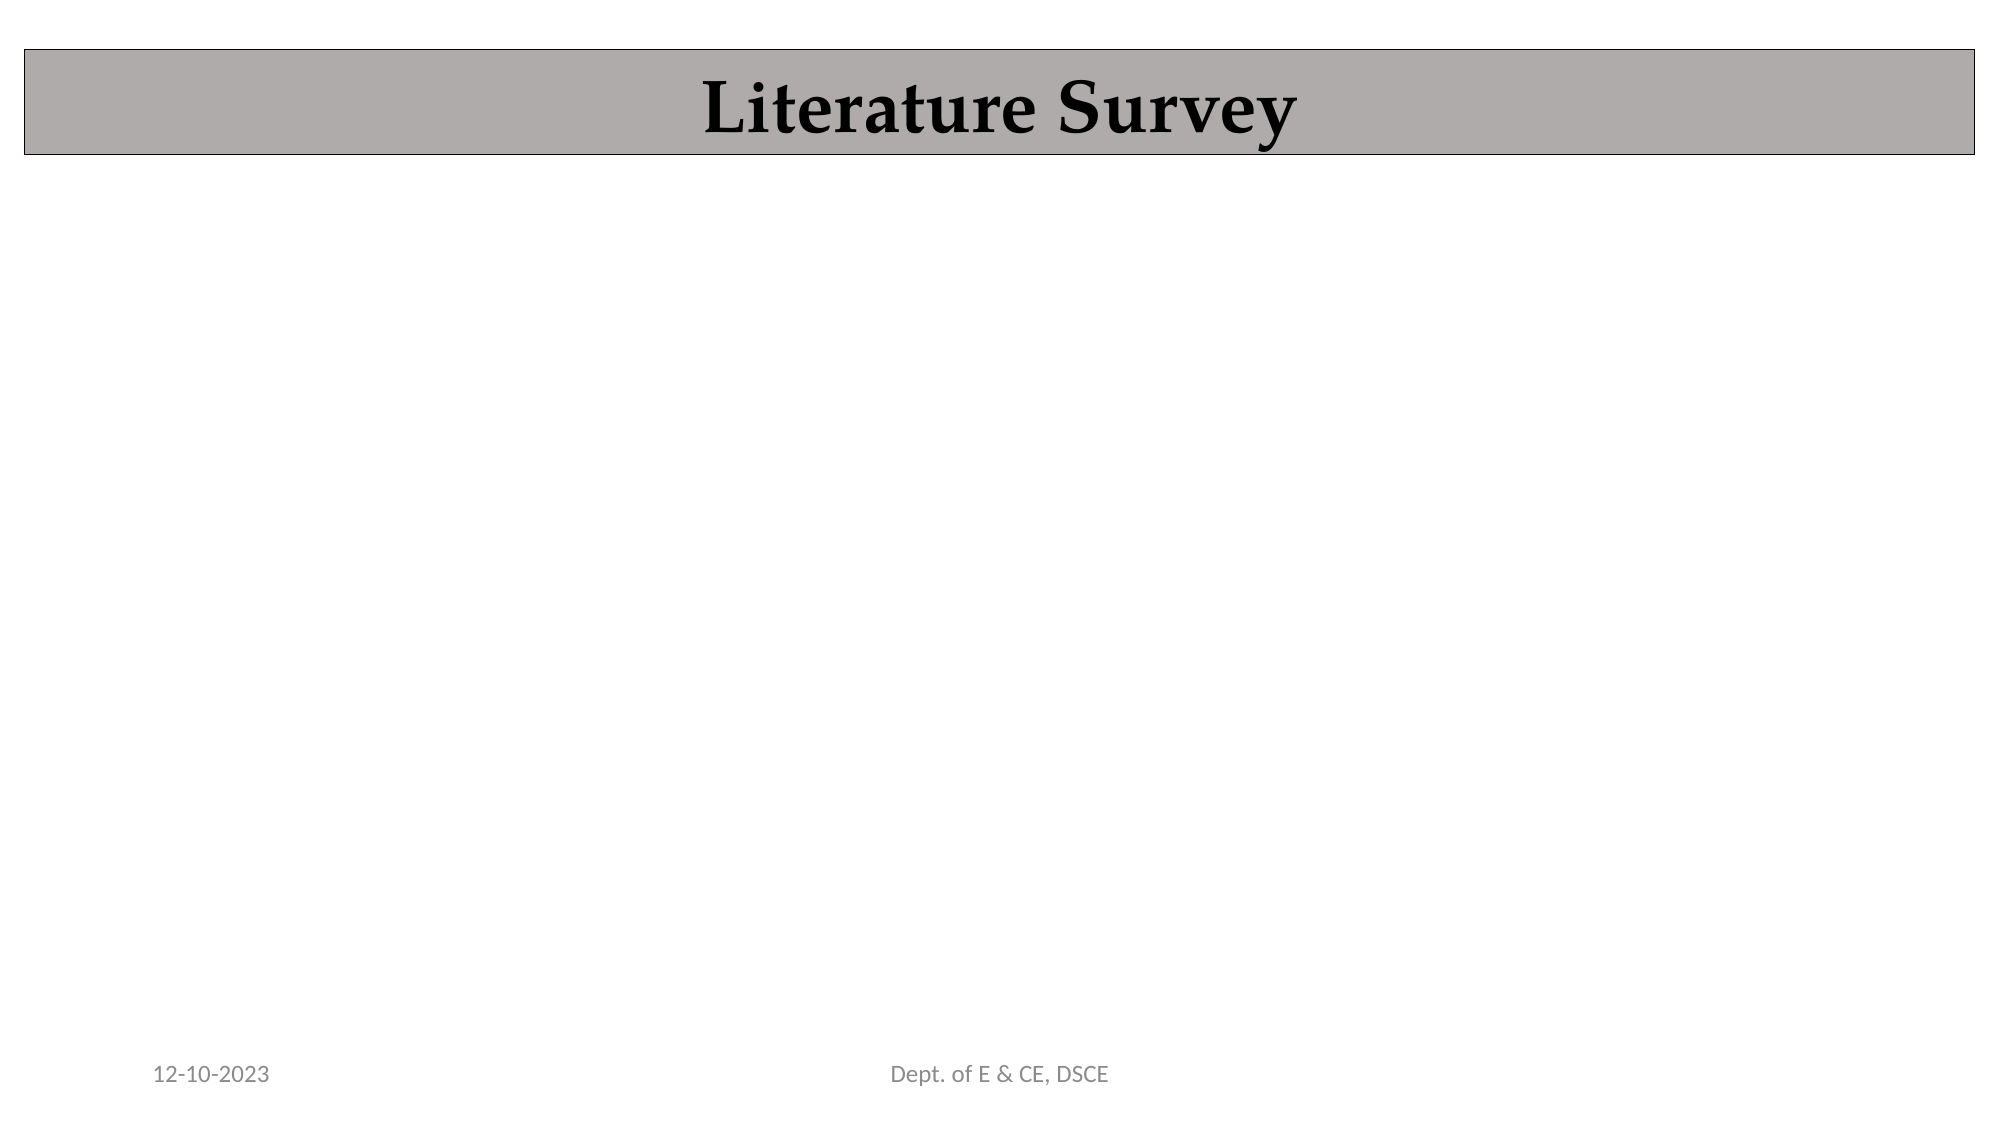

Literature Survey
12-10-2023
Dept. of E & CE, DSCE